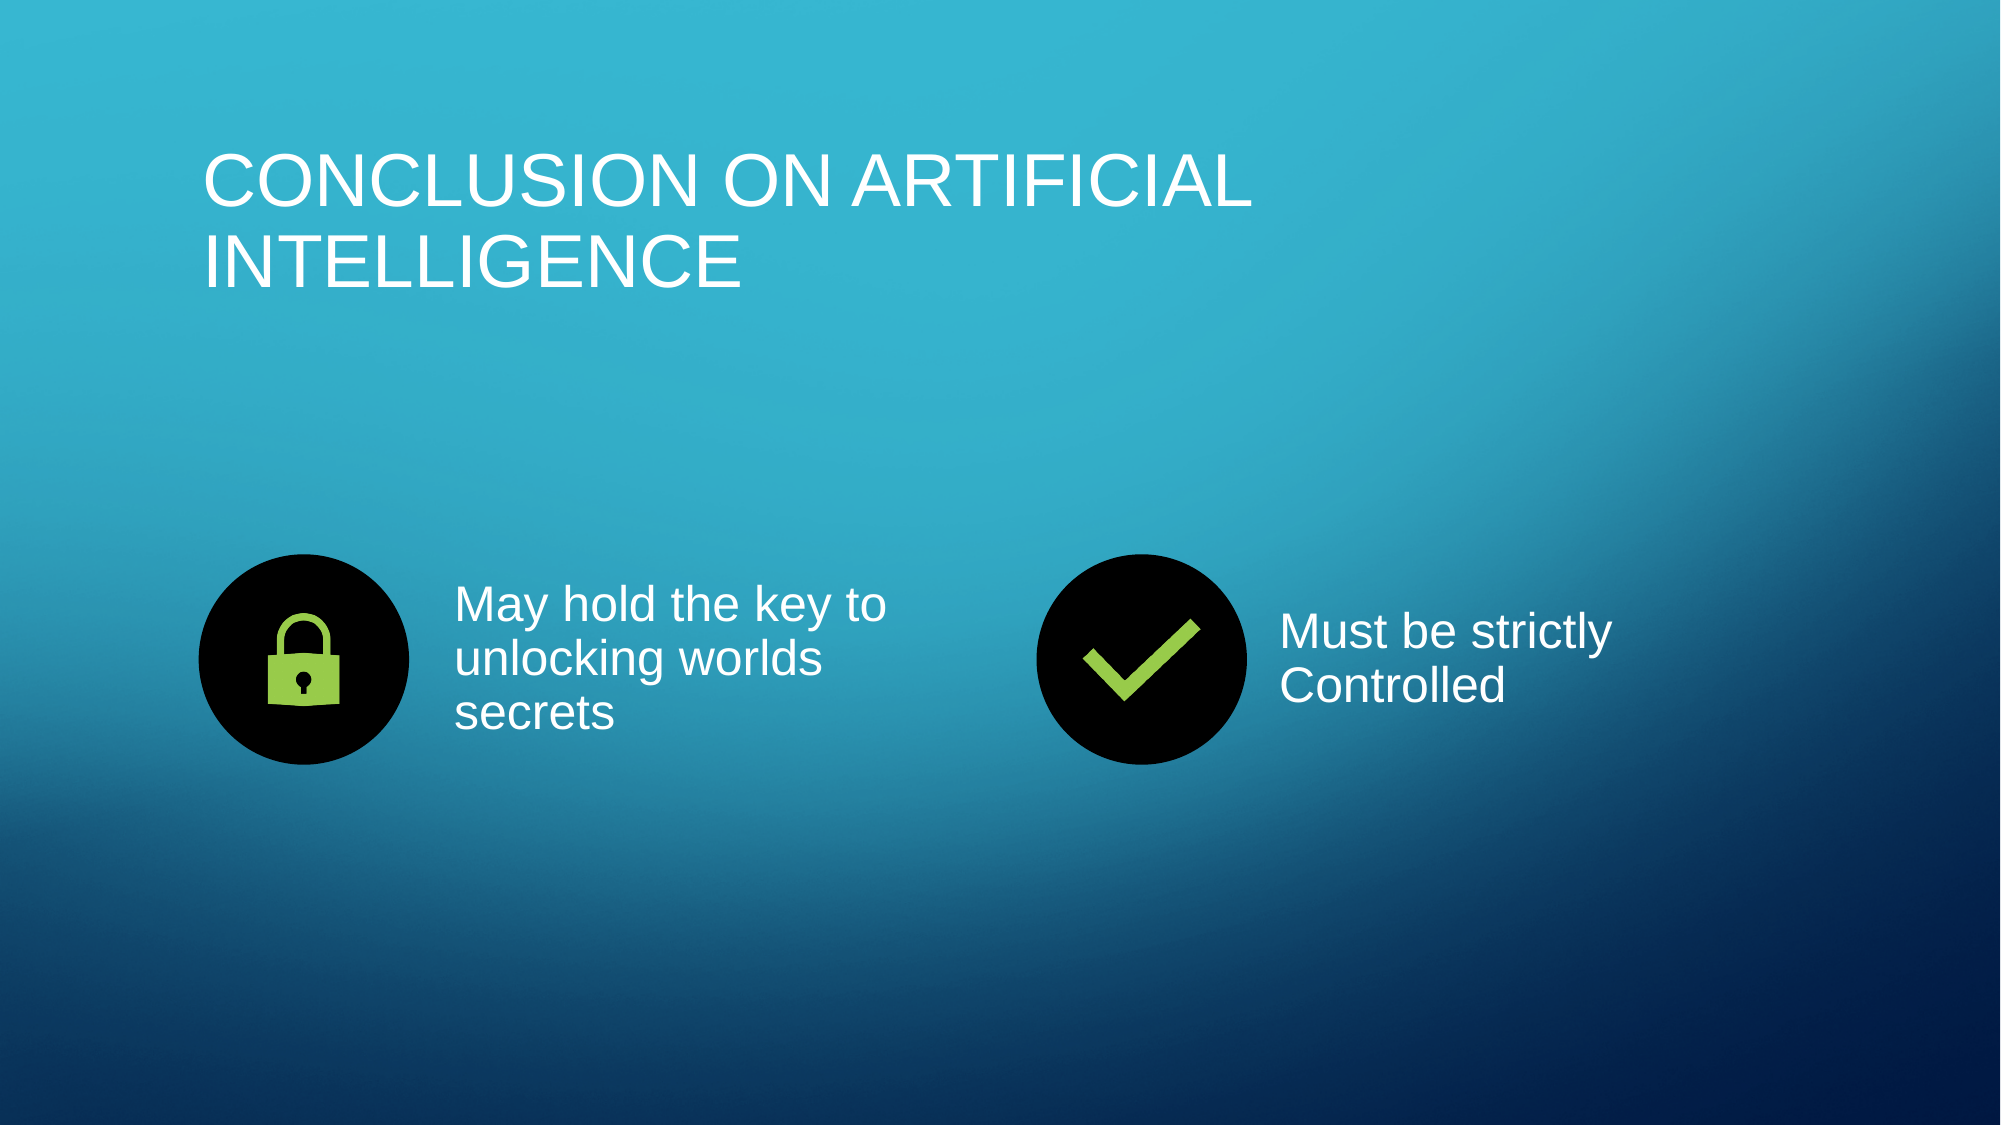

# Conclusion on Artificial intelligence
May hold the key to unlocking worlds secrets
Must be strictly Controlled